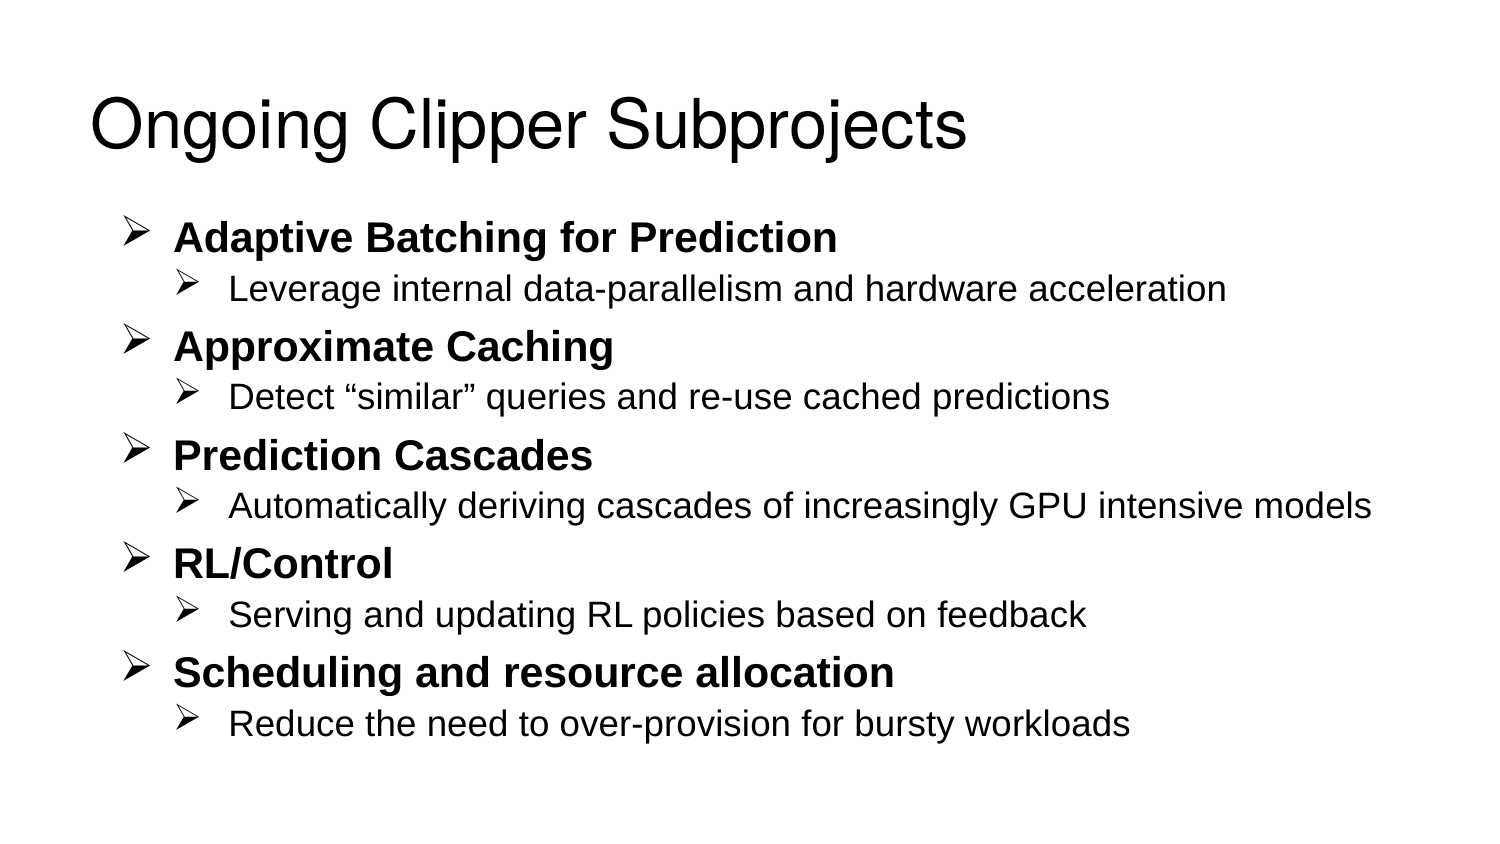

# Ongoing Clipper Subprojects
Adaptive Batching for Prediction
Leverage internal data-parallelism and hardware acceleration
Approximate Caching
Detect “similar” queries and re-use cached predictions
Prediction Cascades
Automatically deriving cascades of increasingly GPU intensive models
RL/Control
Serving and updating RL policies based on feedback
Scheduling and resource allocation
Reduce the need to over-provision for bursty workloads